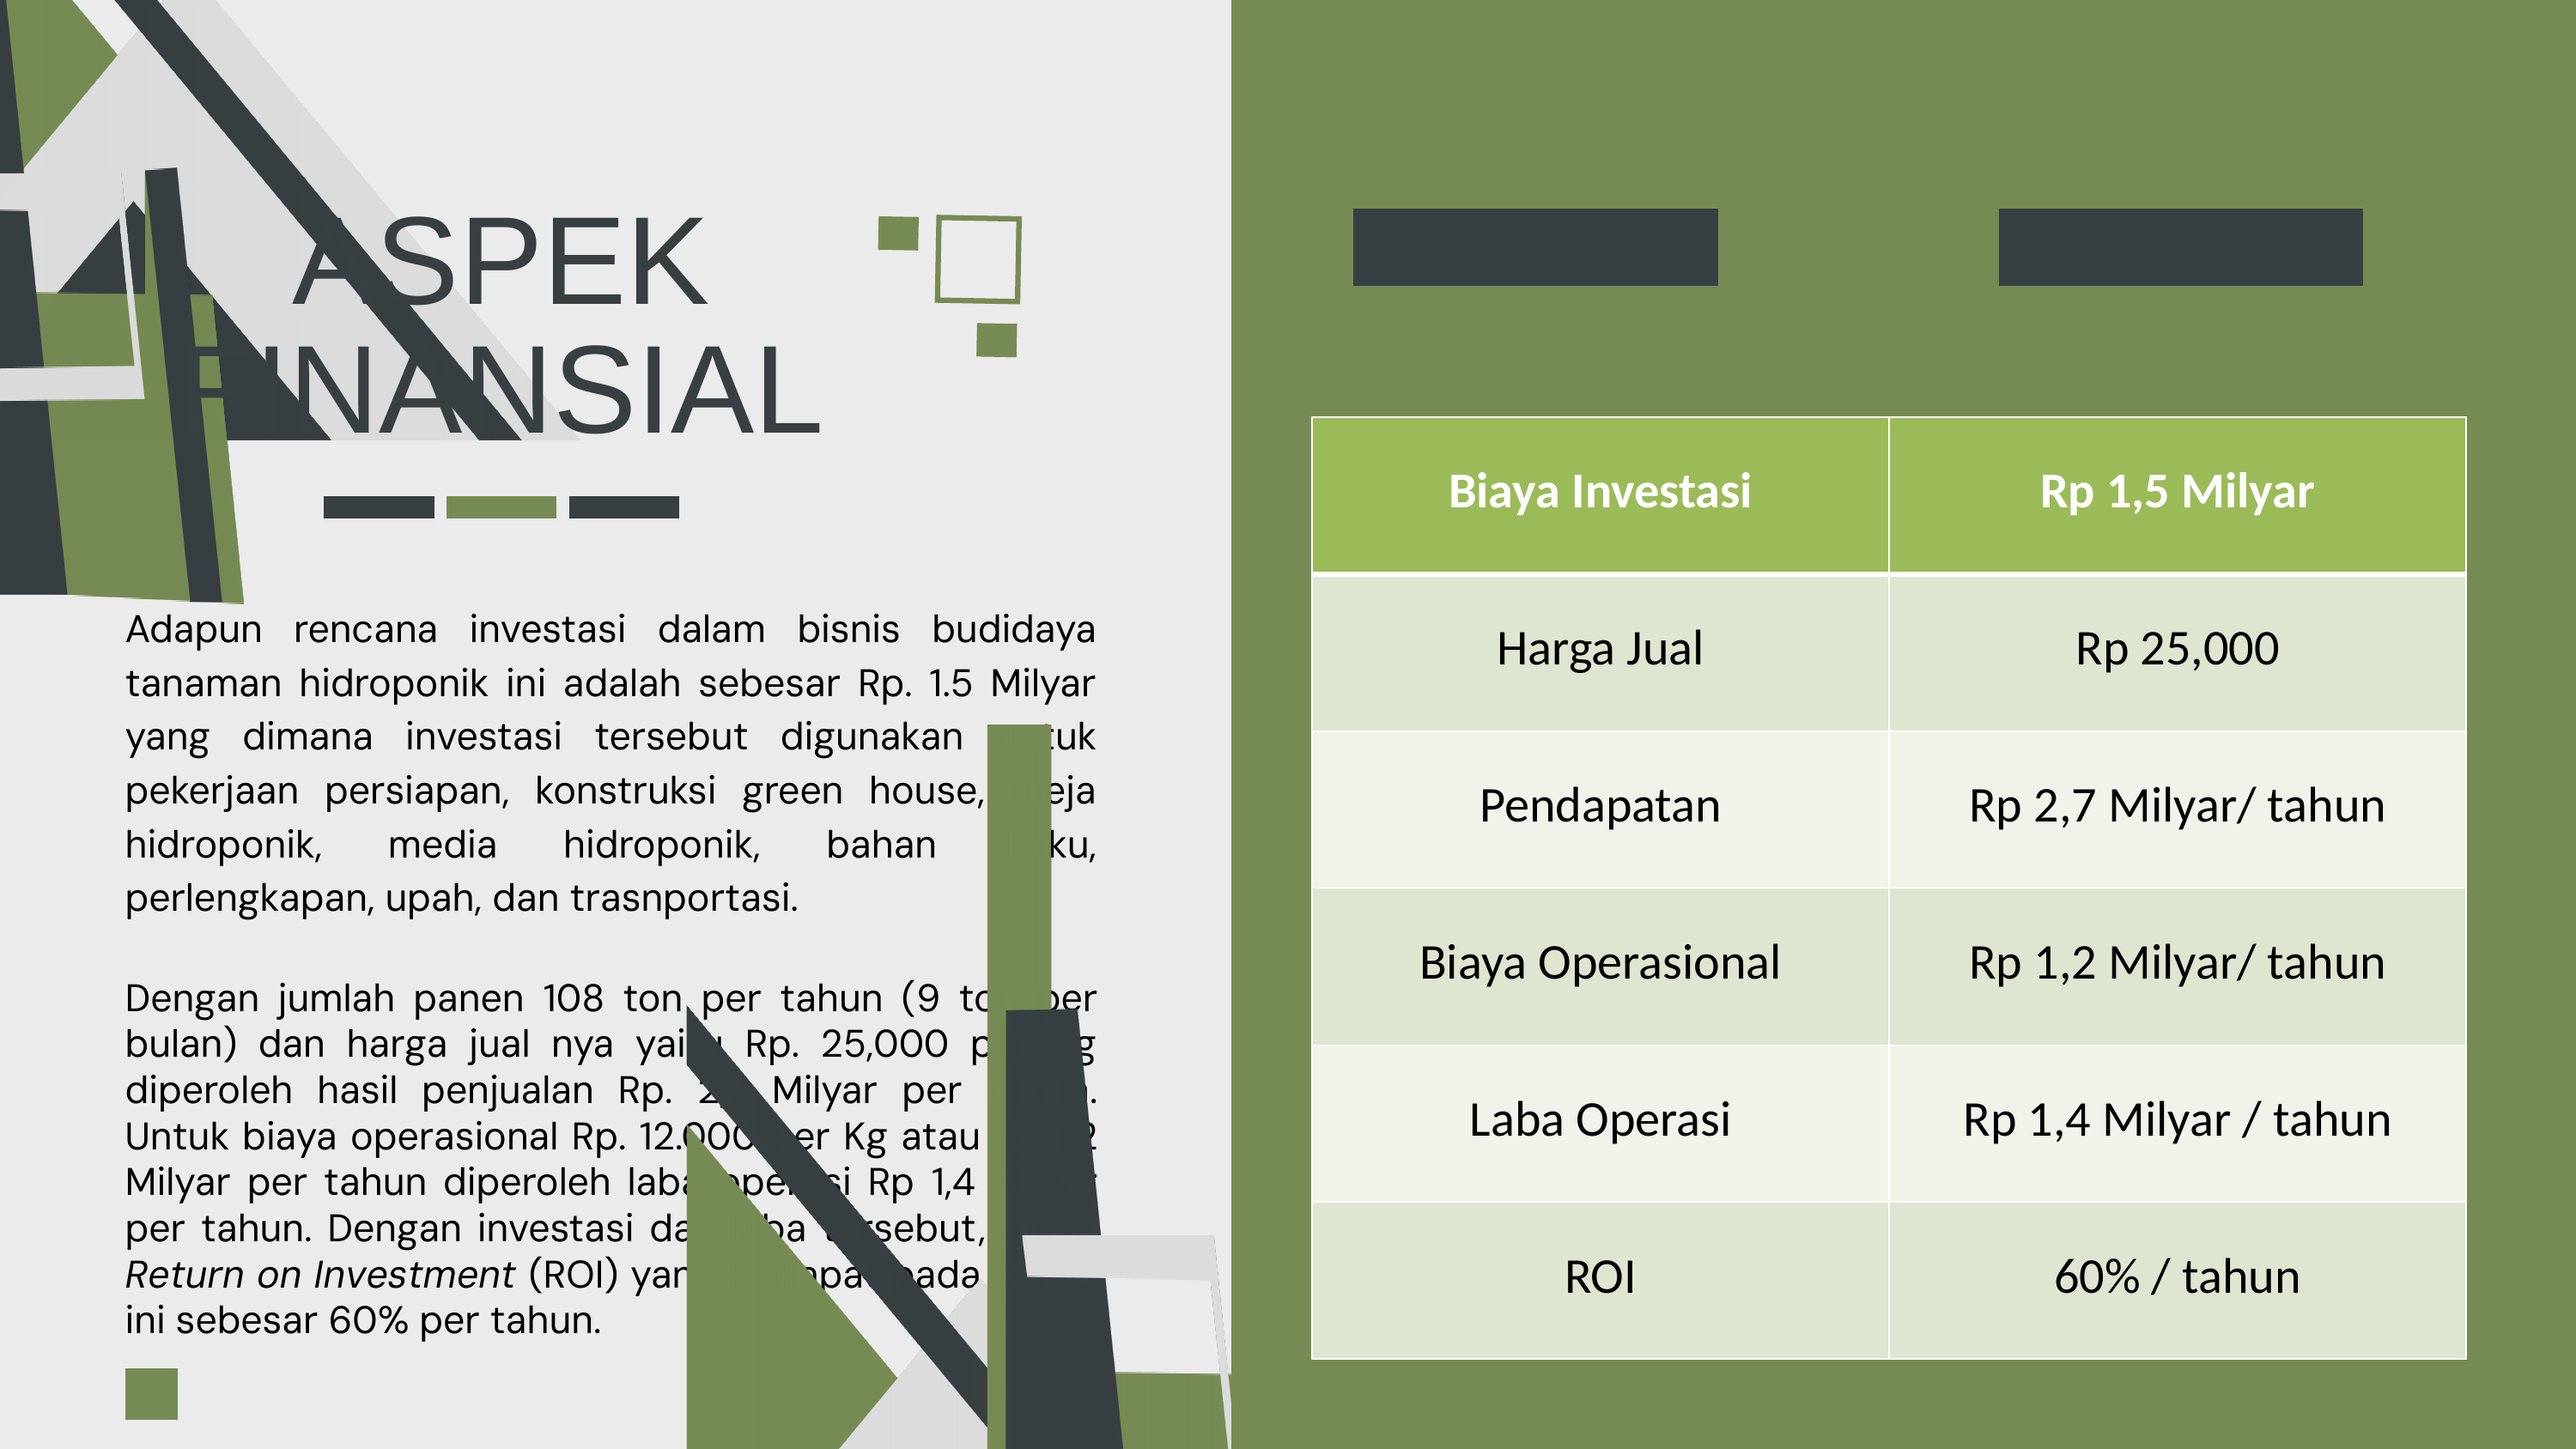

ASPEK FINANSIAL

| Biaya Investasi | Rp 1,5 Milyar |
| --- | --- |
| Harga Jual | Rp 25,000 |
| Pendapatan | Rp 2,7 Milyar/ tahun |
| Biaya Operasional | Rp 1,2 Milyar/ tahun |
| Laba Operasi | Rp 1,4 Milyar / tahun |
| ROI | 60% / tahun |

Adapun rencana investasi dalam bisnis budidaya tanaman hidroponik ini adalah sebesar Rp. 1.5 Milyar yang dimana investasi tersebut digunakan untuk pekerjaan persiapan, konstruksi green house, meja hidroponik, media hidroponik, bahan baku, perlengkapan, upah, dan trasnportasi.

Dengan jumlah panen 108 ton per tahun (9 ton per bulan) dan harga jual nya yaitu Rp. 25,000 per Kg diperoleh hasil penjualan Rp. 2,7 Milyar per tahun. Untuk biaya operasional Rp. 12.000 per Kg atau Rp 1,2 Milyar per tahun diperoleh laba operasi Rp 1,4 Milyar per tahun. Dengan investasi dan laba tersebut, maka Return on Investment (ROI) yang di dapat pada bisnis ini sebesar 60% per tahun.